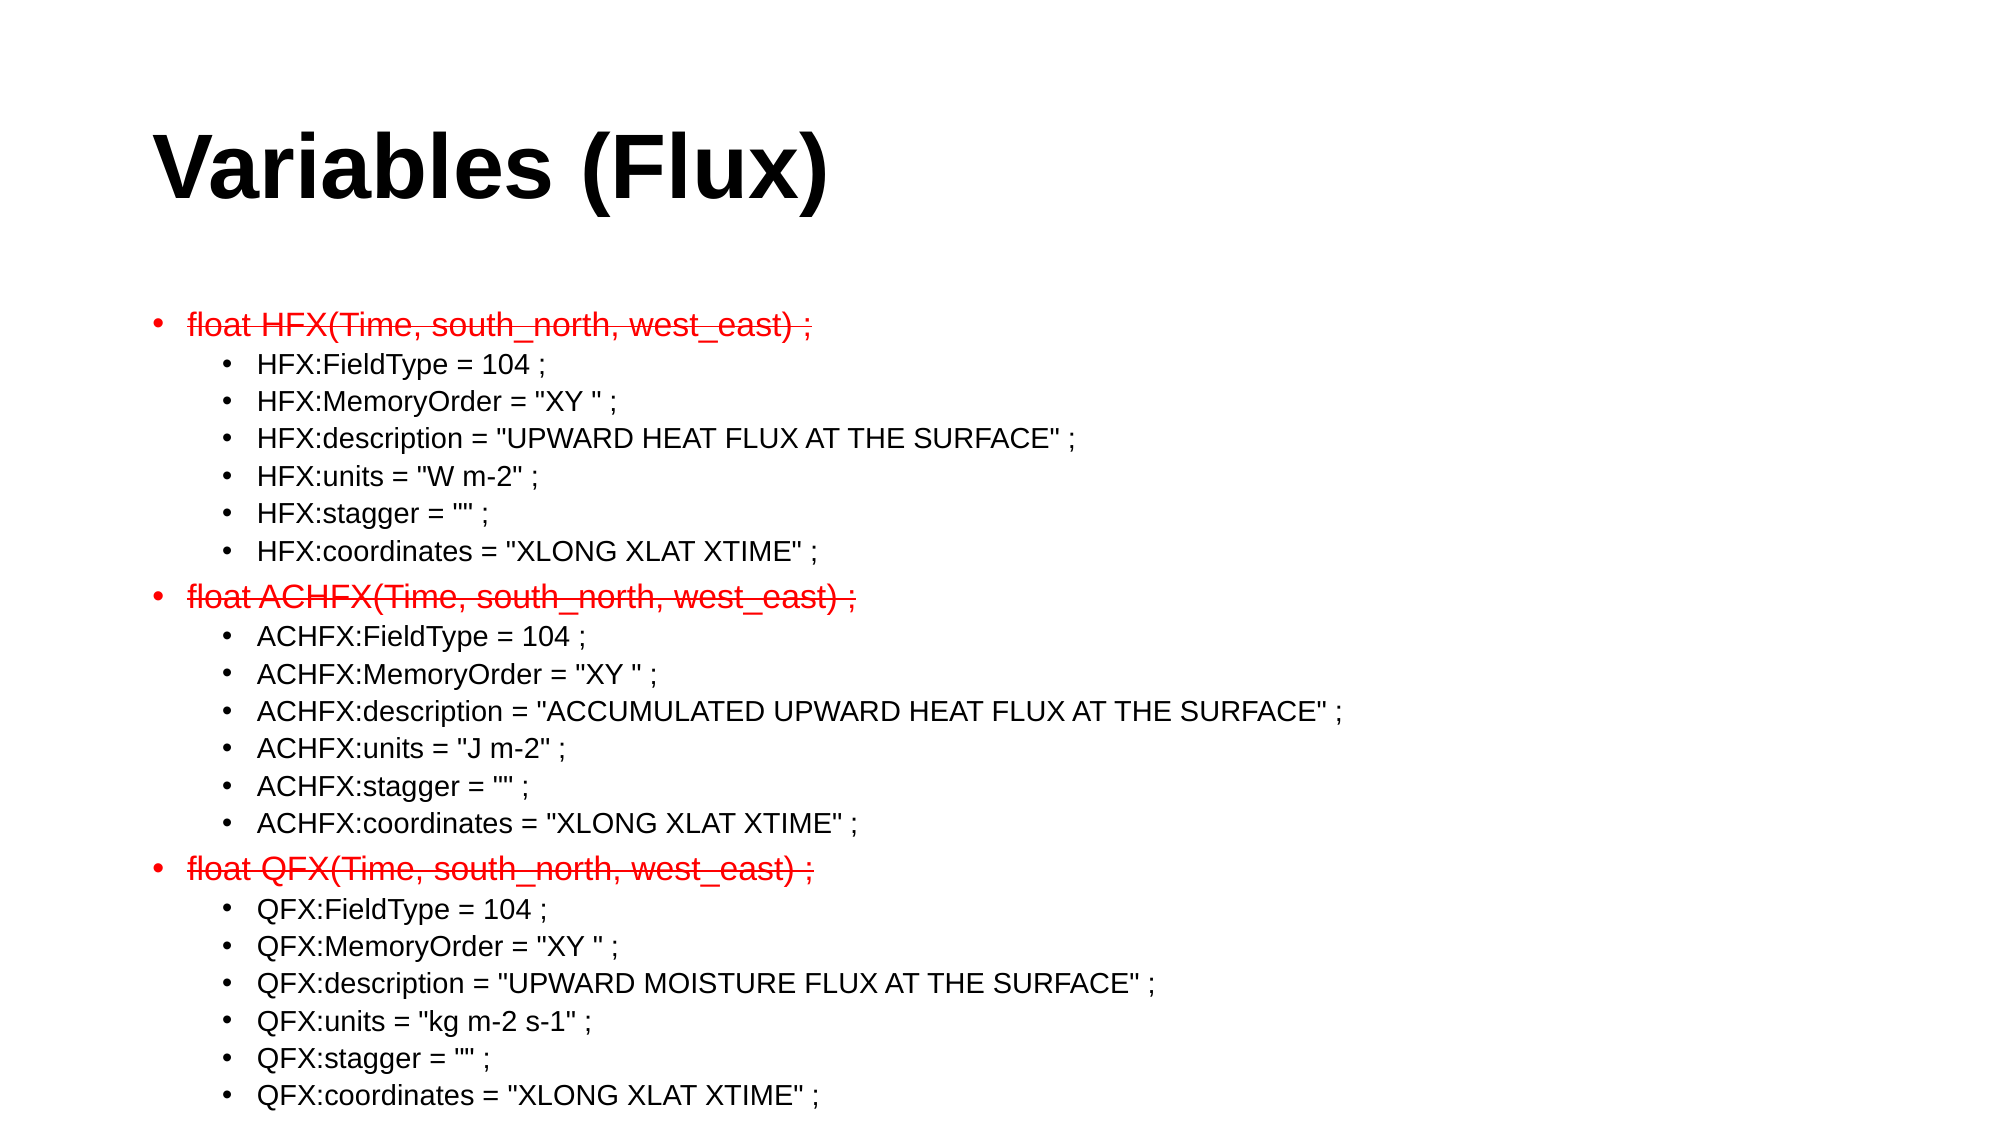

# Variables (Flux)
float HFX(Time, south_north, west_east) ;
HFX:FieldType = 104 ;
HFX:MemoryOrder = "XY " ;
HFX:description = "UPWARD HEAT FLUX AT THE SURFACE" ;
HFX:units = "W m-2" ;
HFX:stagger = "" ;
HFX:coordinates = "XLONG XLAT XTIME" ;
float ACHFX(Time, south_north, west_east) ;
ACHFX:FieldType = 104 ;
ACHFX:MemoryOrder = "XY " ;
ACHFX:description = "ACCUMULATED UPWARD HEAT FLUX AT THE SURFACE" ;
ACHFX:units = "J m-2" ;
ACHFX:stagger = "" ;
ACHFX:coordinates = "XLONG XLAT XTIME" ;
float QFX(Time, south_north, west_east) ;
QFX:FieldType = 104 ;
QFX:MemoryOrder = "XY " ;
QFX:description = "UPWARD MOISTURE FLUX AT THE SURFACE" ;
QFX:units = "kg m-2 s-1" ;
QFX:stagger = "" ;
QFX:coordinates = "XLONG XLAT XTIME" ;